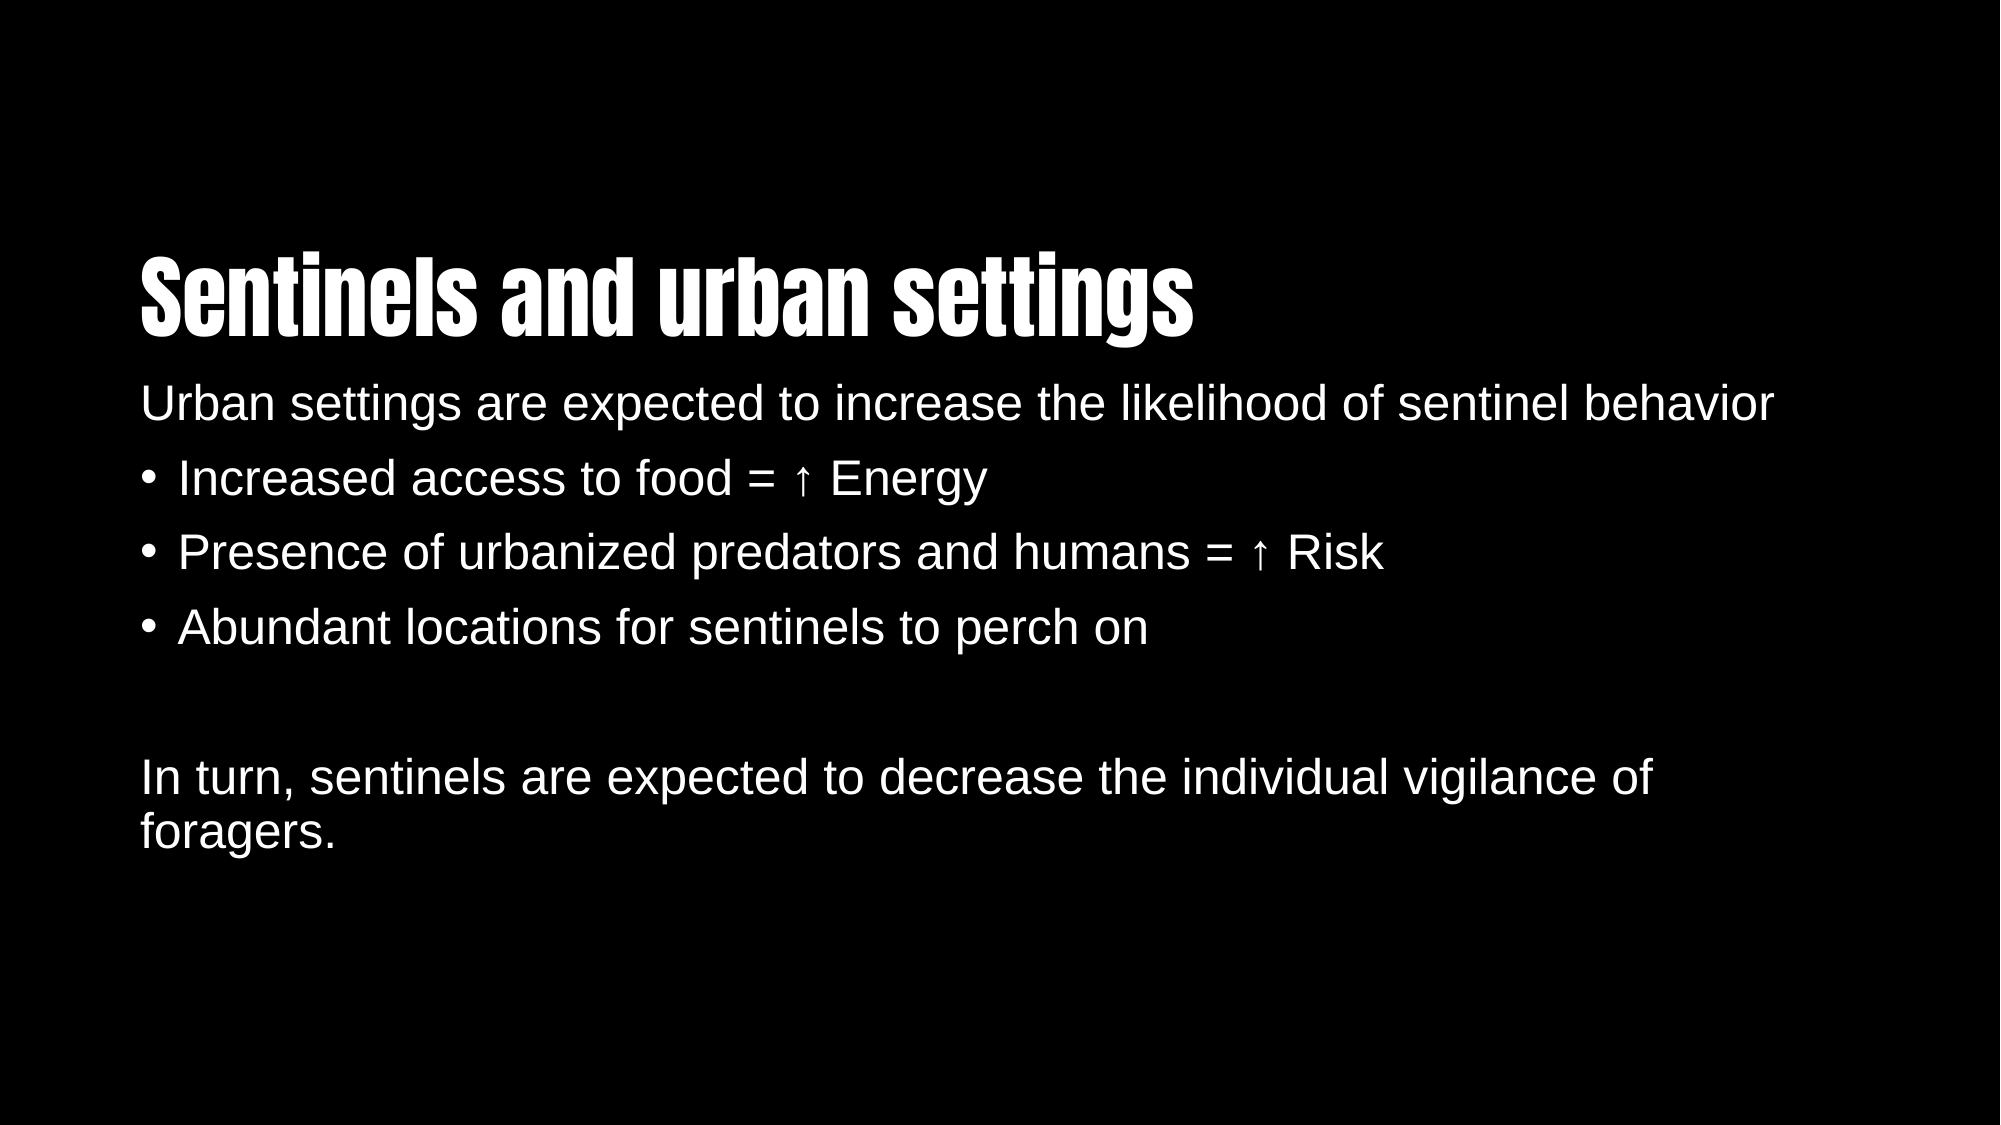

# Sentinels and urban settings
Urban settings are expected to increase the likelihood of sentinel behavior
Increased access to food = ↑ Energy
Presence of urbanized predators and humans = ↑ Risk
Abundant locations for sentinels to perch on

In turn, sentinels are expected to decrease the individual vigilance of foragers.